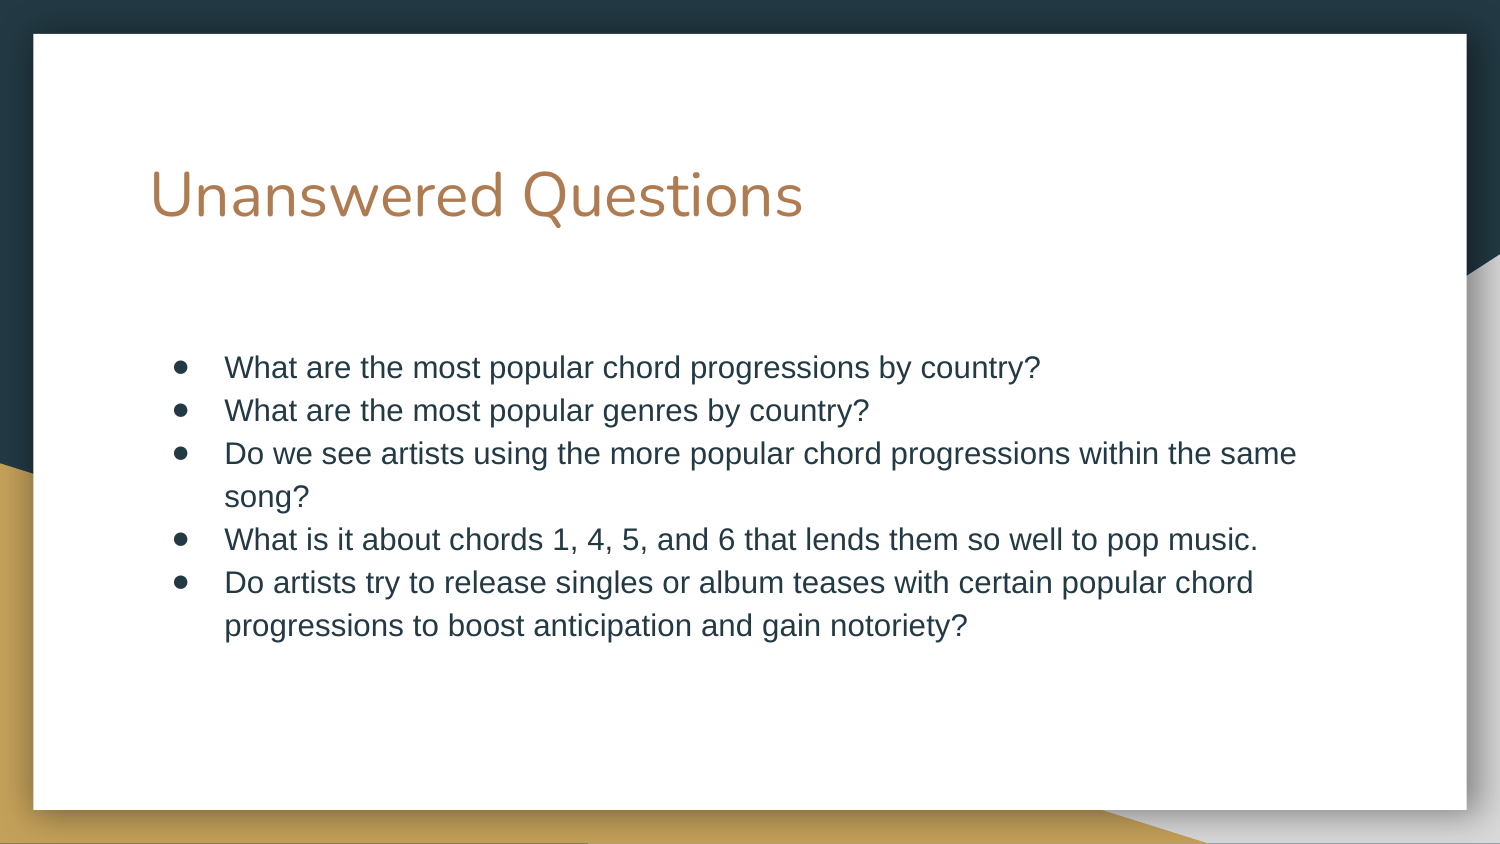

# Unanswered Questions
What are the most popular chord progressions by country?
What are the most popular genres by country?
Do we see artists using the more popular chord progressions within the same song?
What is it about chords 1, 4, 5, and 6 that lends them so well to pop music.
Do artists try to release singles or album teases with certain popular chord progressions to boost anticipation and gain notoriety?